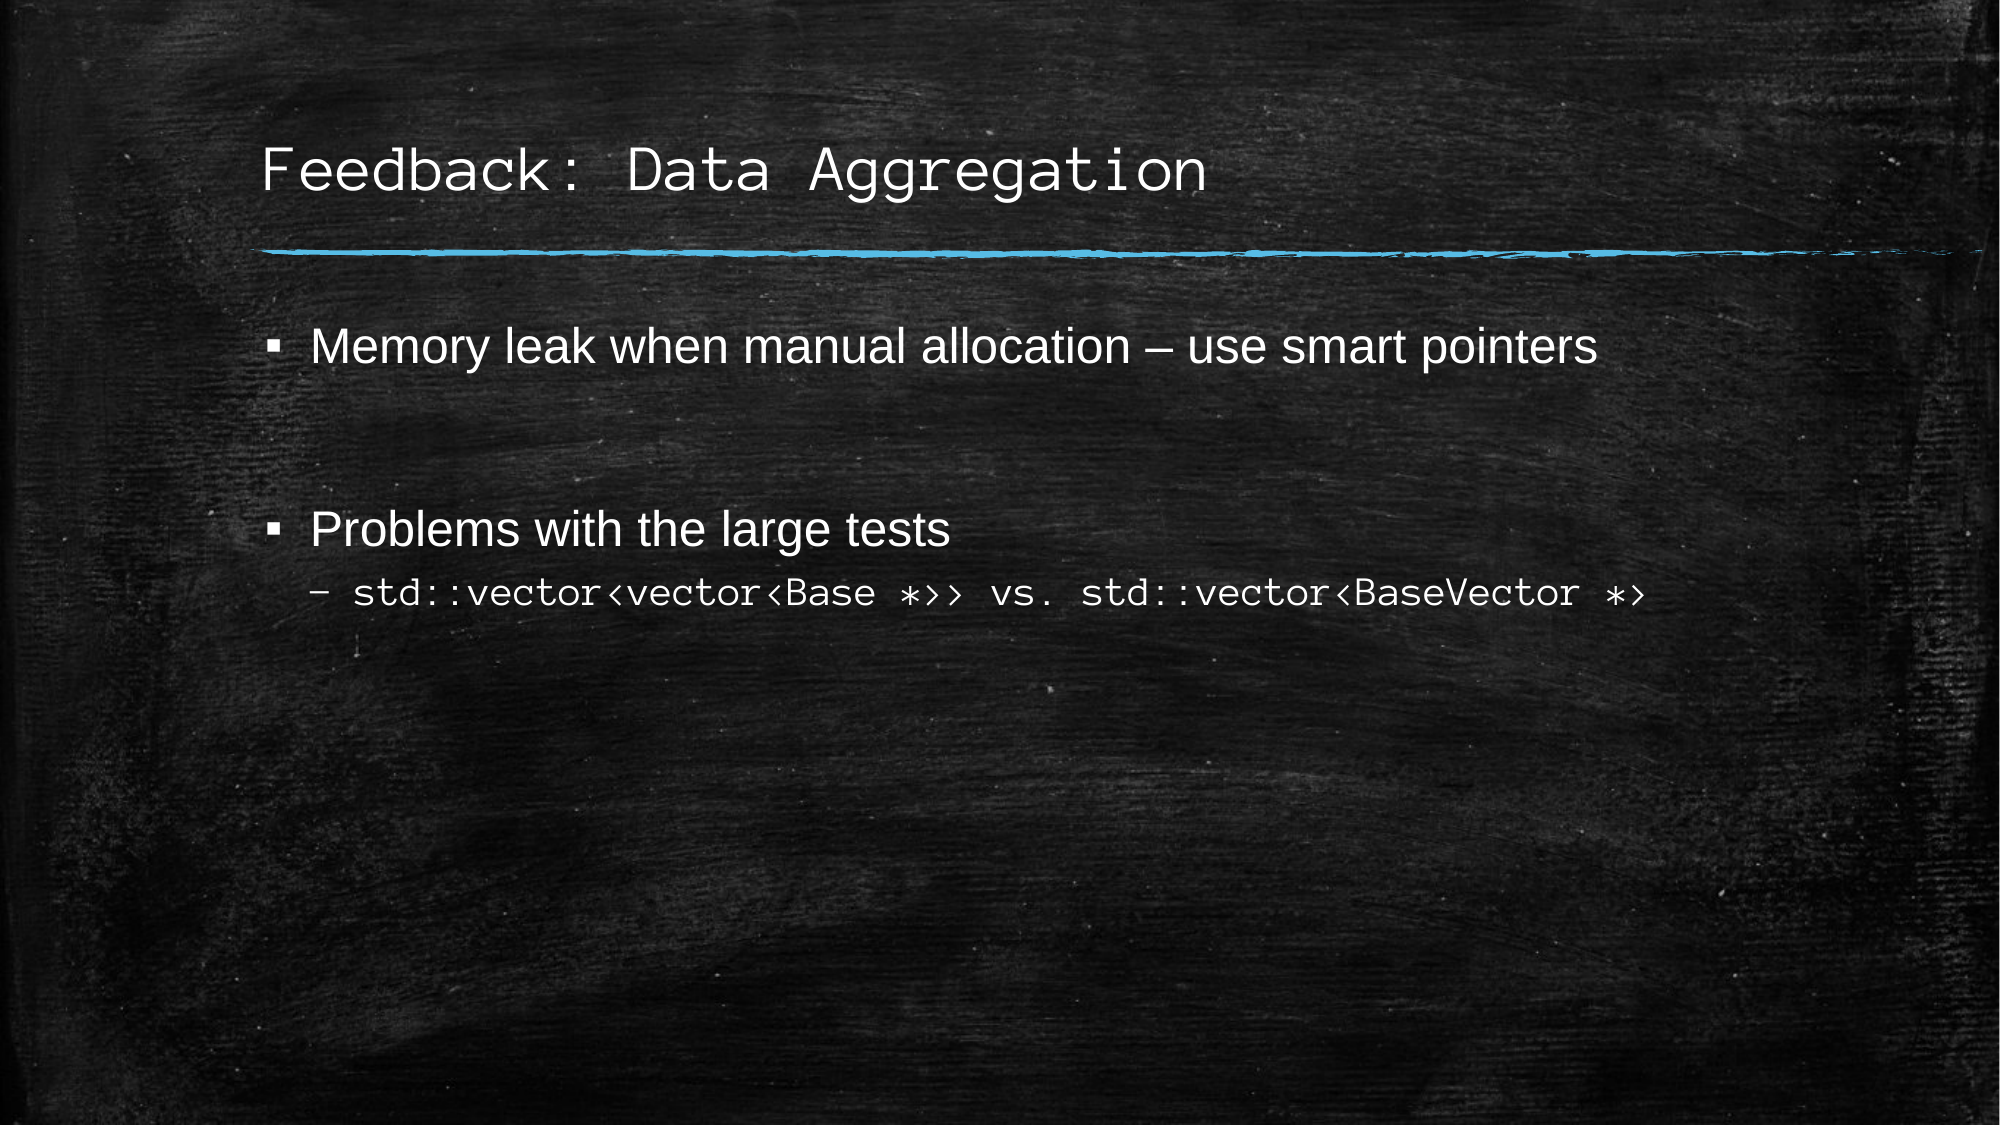

# Feedback: Data Aggregation
Memory leak when manual allocation – use smart pointers

Problems with the large tests
std::vector<vector<Base *>> vs. std::vector<BaseVector *>